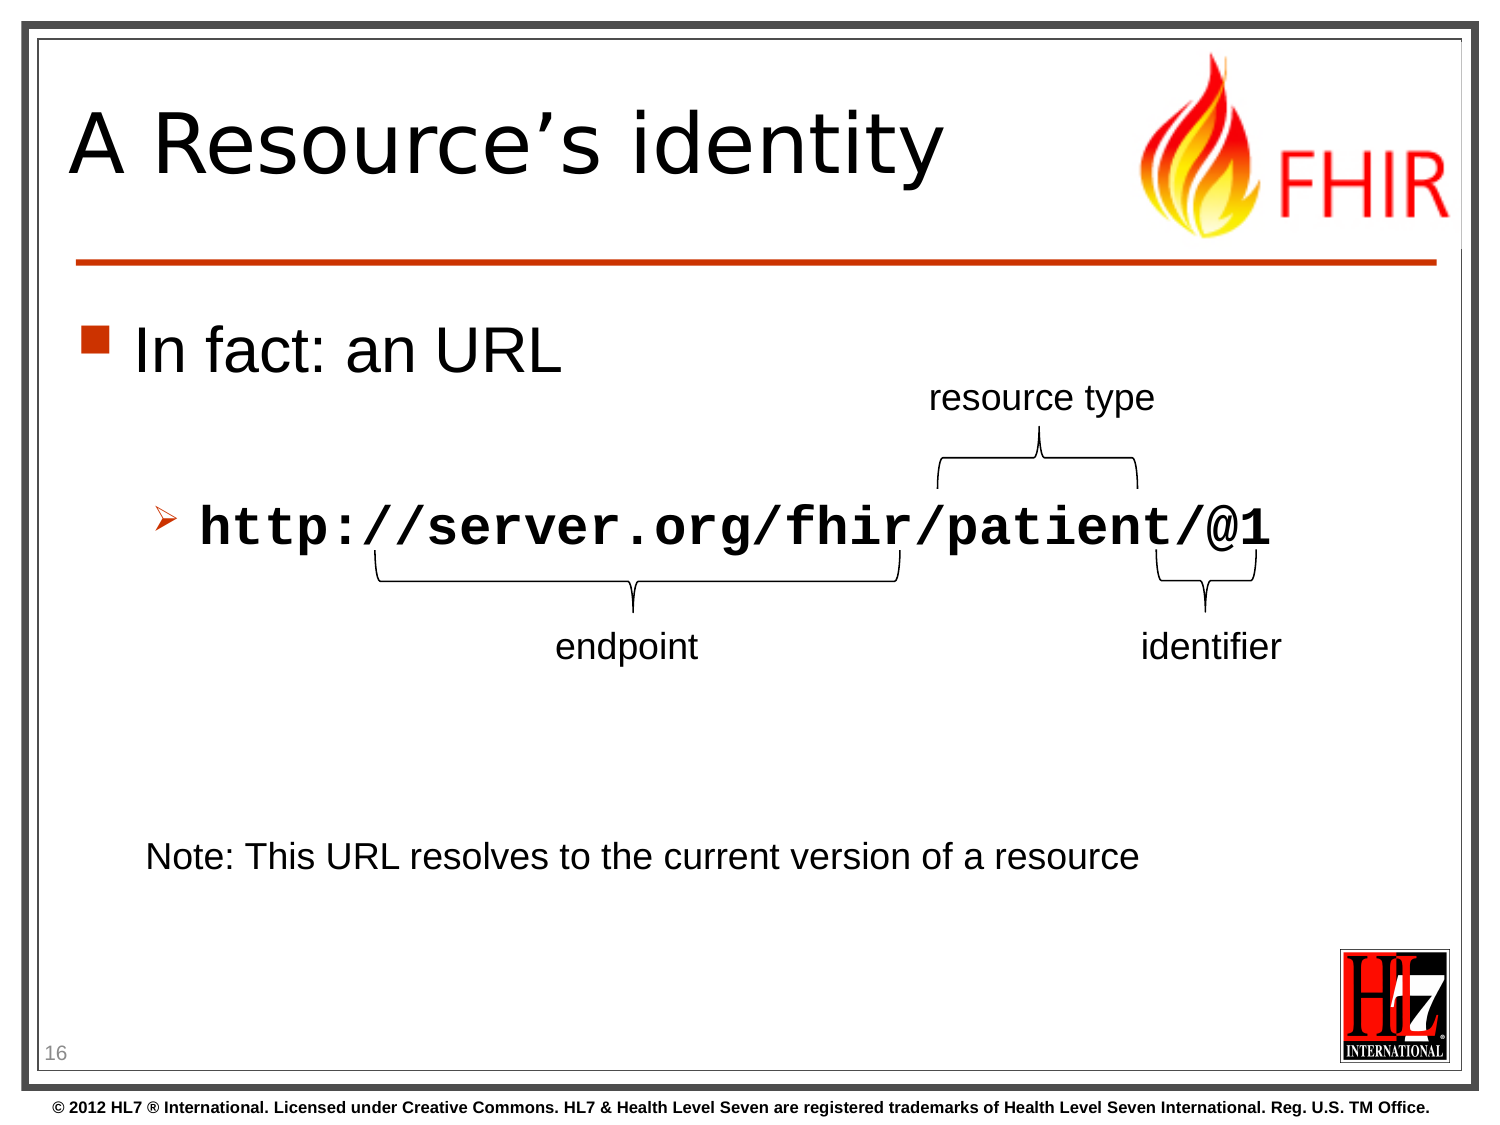

# A Resource’s identity
In fact: an URL

http://server.org/fhir/patient/@1

resource type

endpoint
identifier
Note: This URL resolves to the current version of a resource
16